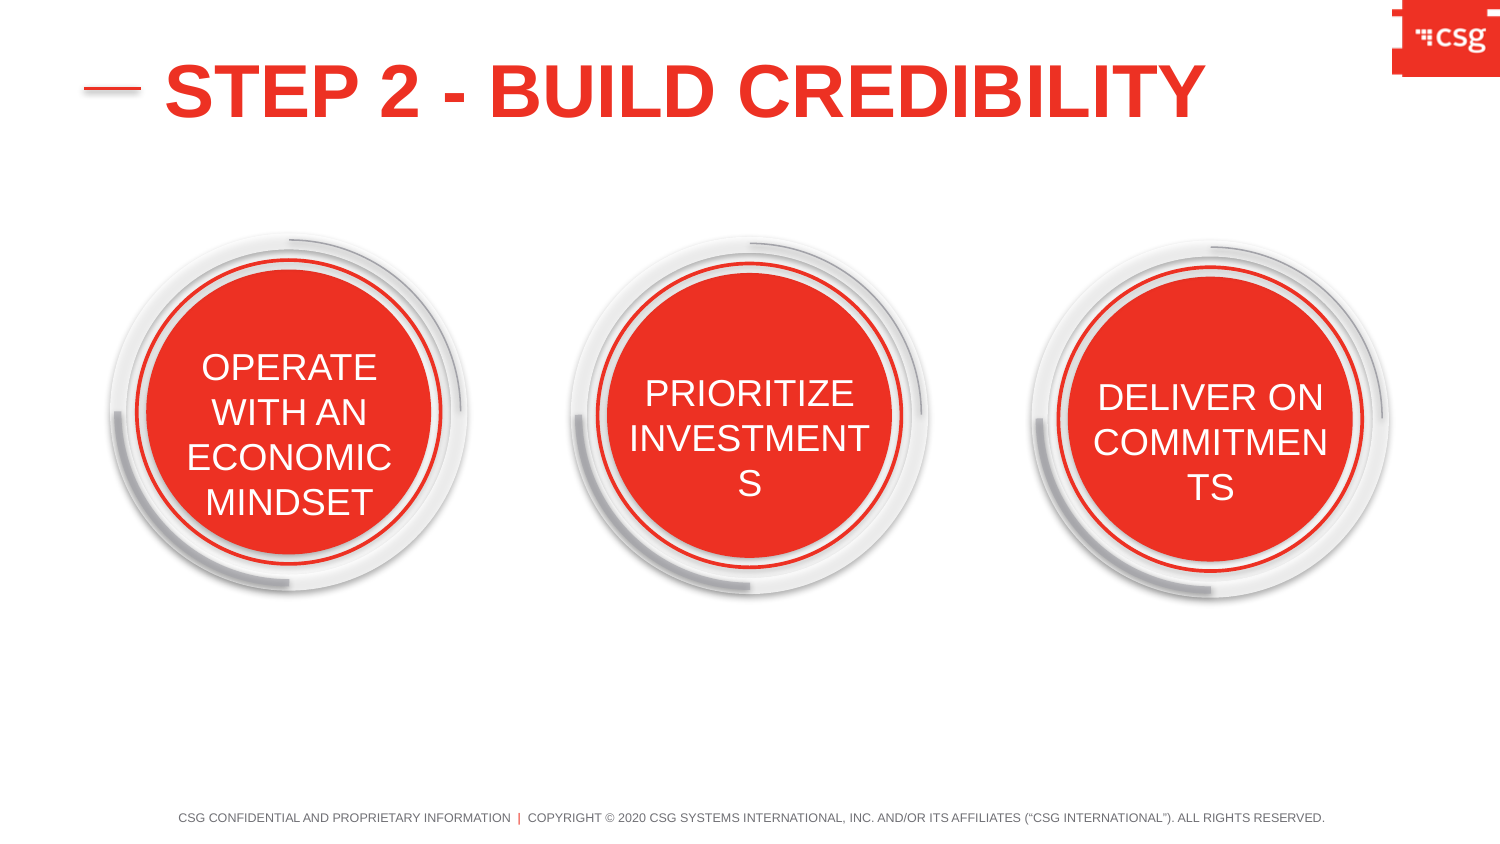

Step 2 - Build Credibility

OPERATE WITH AN ECONOMIC MINDSET
PRIORITIZE
INVESTMENTS
DELIVER ON COMMITMENTS